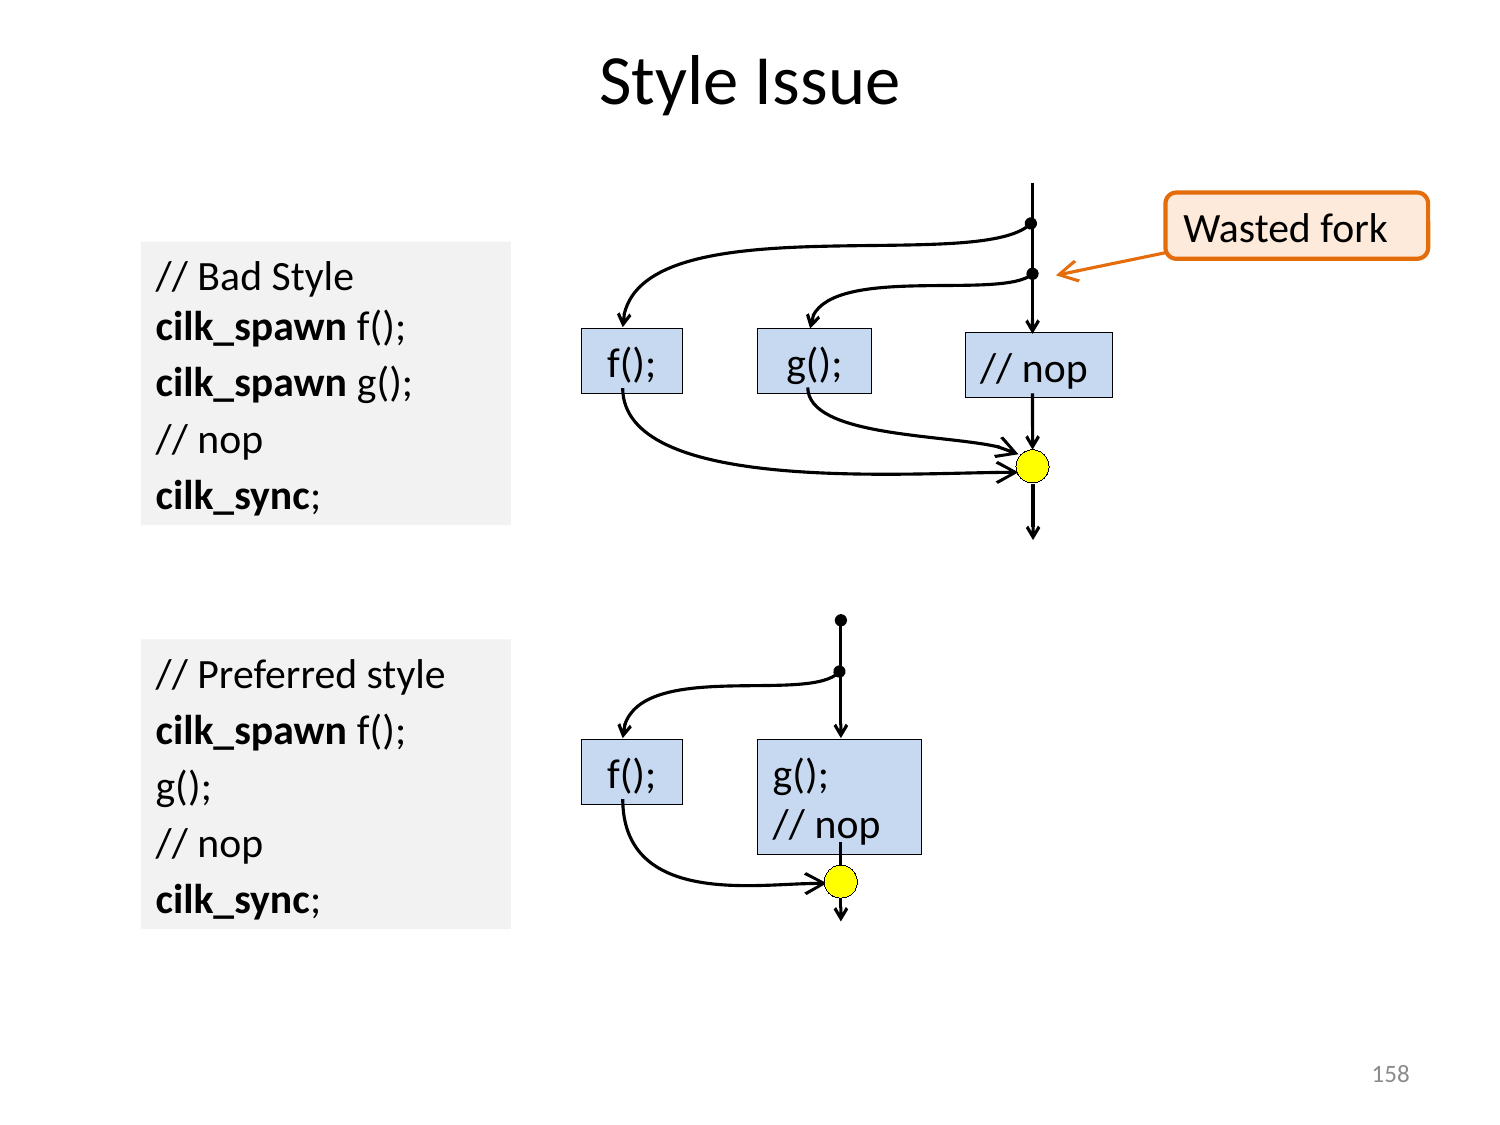

# Style Issue
Wasted fork

g();
f();
// nop

// Bad Style cilk_spawn f();
cilk_spawn g();
// nop
cilk_sync;

// Preferred style
cilk_spawn f();
g();
// nop
cilk_sync;
g();
// nop
f();

158